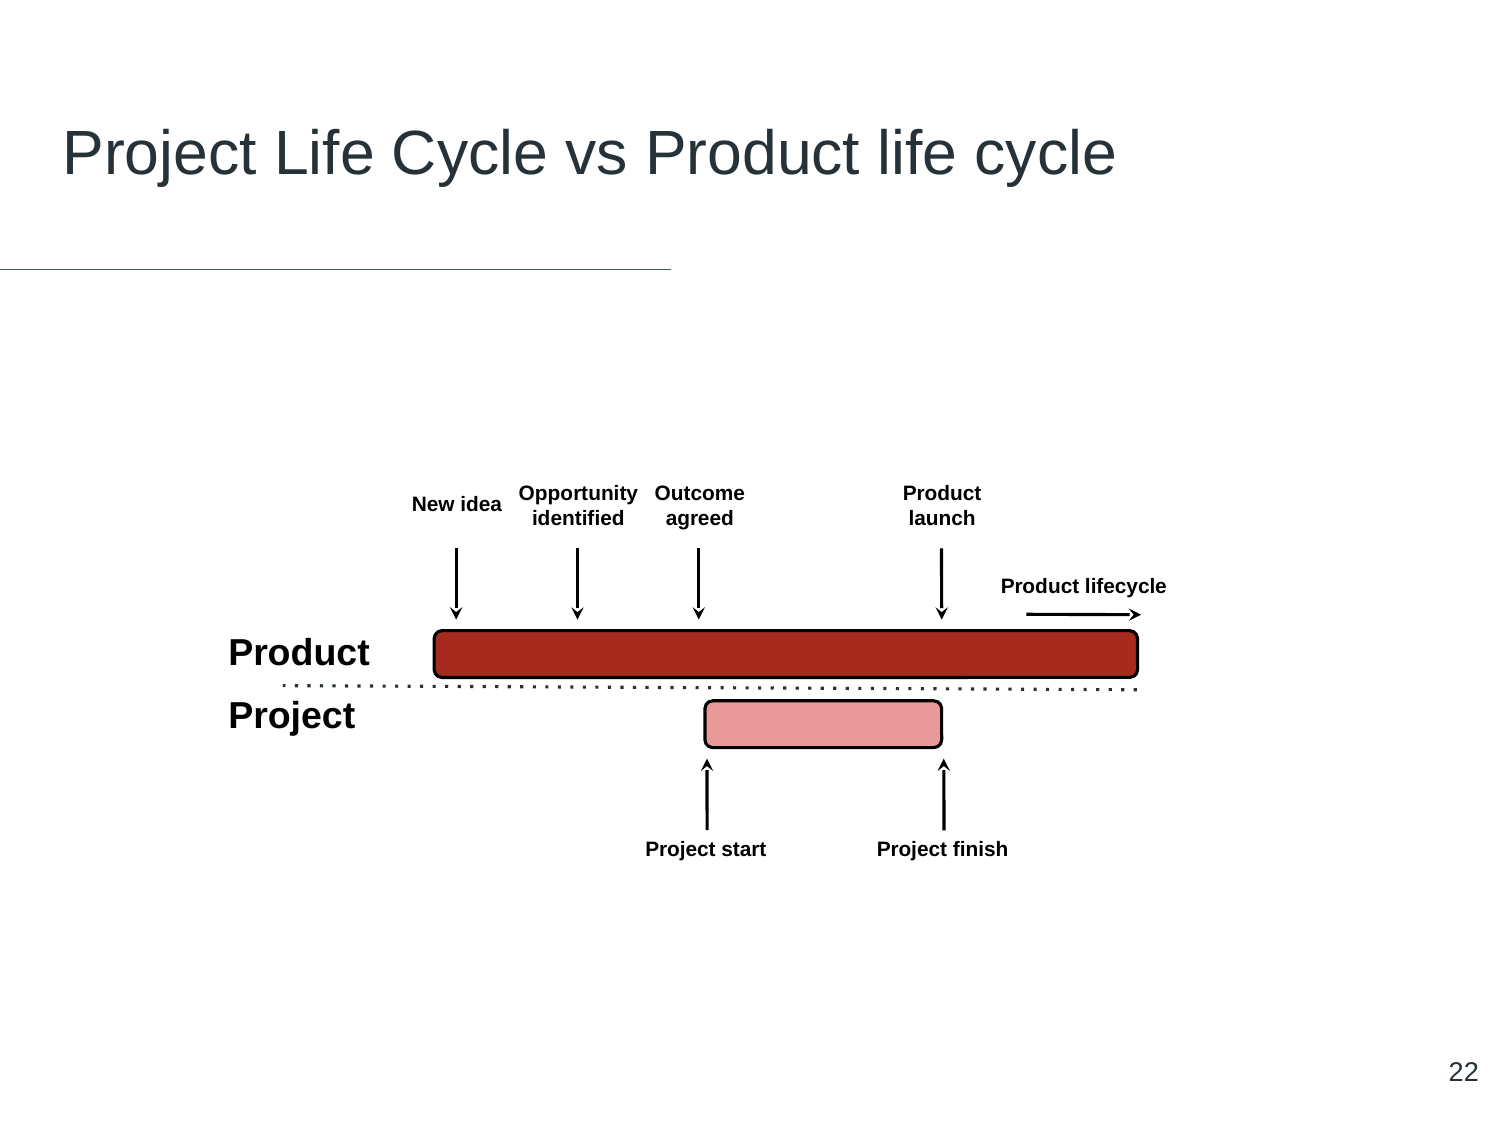

# Project Life Cycle vs Product life cycle
Product
launch
Opportunity
identified
Outcome
agreed
New idea
Product lifecycle
Product

Project

Project start
Project finish
22